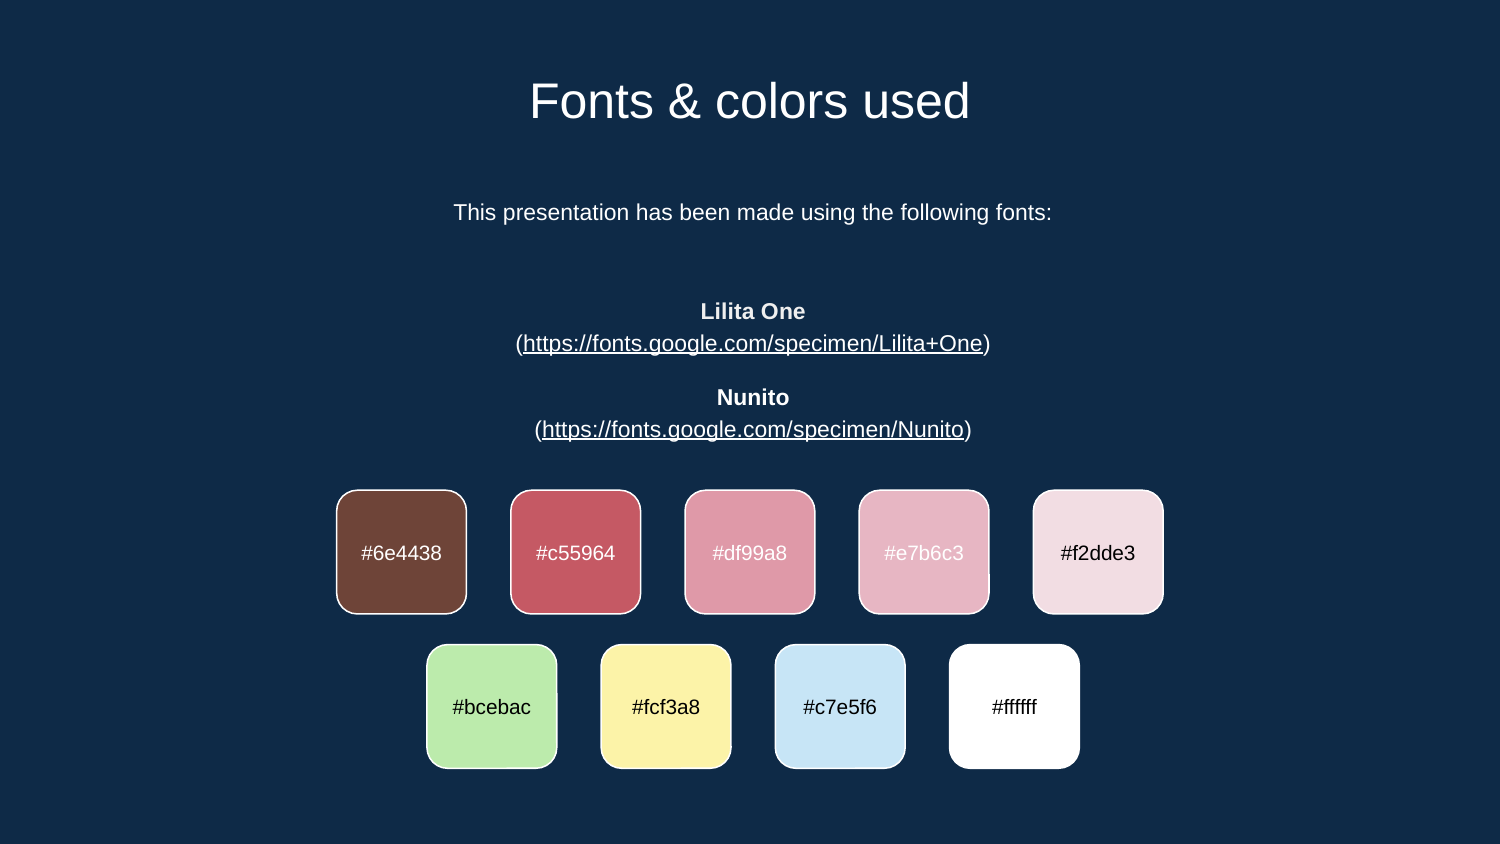

Fonts & colors used
This presentation has been made using the following fonts:

Lilita One
(https://fonts.google.com/specimen/Lilita+One)

Nunito
(https://fonts.google.com/specimen/Nunito)

#6e4438
#c55964
#df99a8
#e7b6c3
#f2dde3

#bcebac
#fcf3a8
#c7e5f6
#ffffff